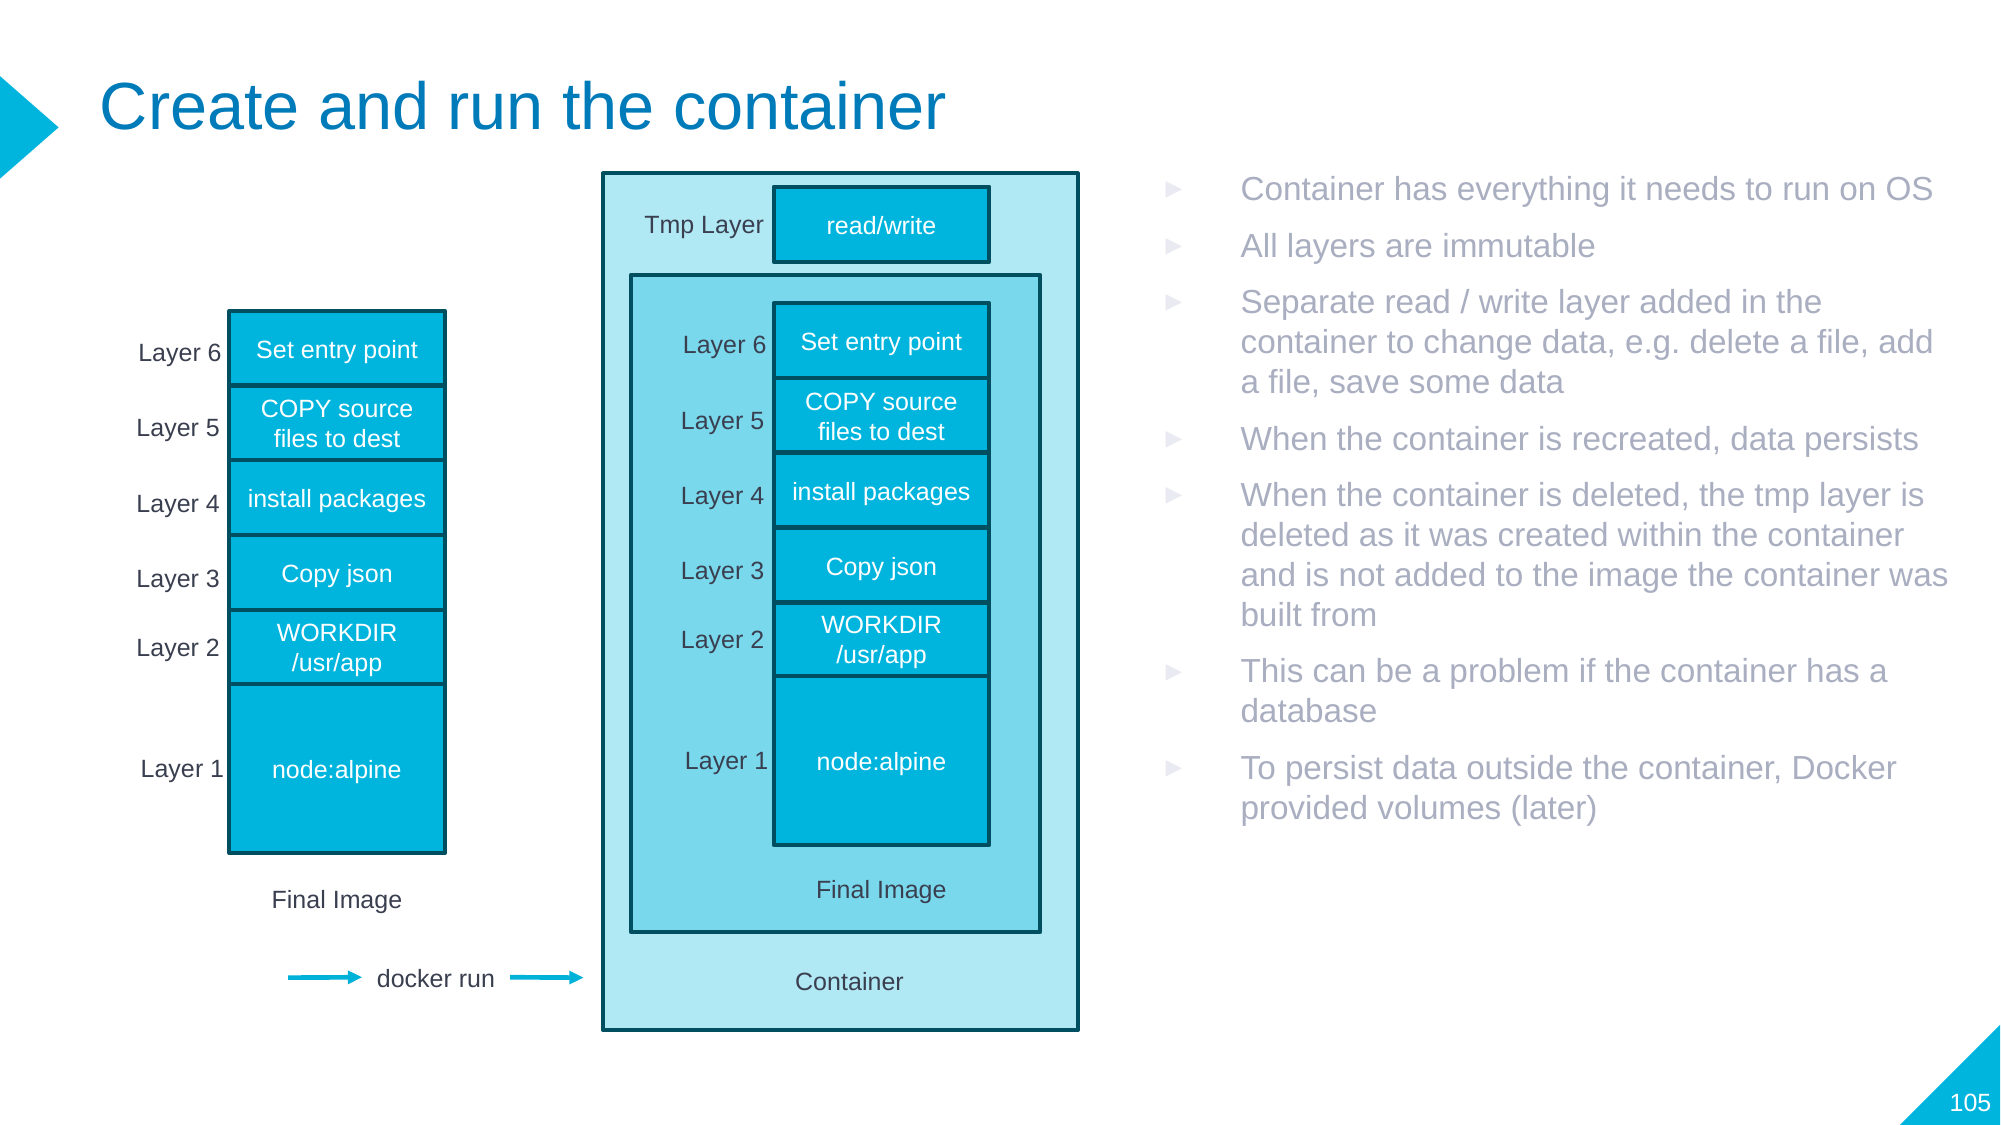

# Create and run the container
Container has everything it needs to run on OS
All layers are immutable
Separate read / write layer added in the container to change data, e.g. delete a file, add a file, save some data
When the container is recreated, data persists
When the container is deleted, the tmp layer is deleted as it was created within the container and is not added to the image the container was built from
This can be a problem if the container has a database
To persist data outside the container, Docker provided volumes (later)

read/write
Tmp Layer

Set entry point
Layer 6
COPY source files to dest
Layer 5
install packages
Layer 4
Copy json
Layer 3
WORKDIR /usr/app
Layer 2
node:alpine
Layer 1
Final Image
Set entry point
Layer 6
COPY source files to dest
Layer 5
install packages
Layer 4
Copy json
Layer 3
WORKDIR /usr/app
Layer 2
node:alpine
Layer 1
Final Image
docker run
Container
105